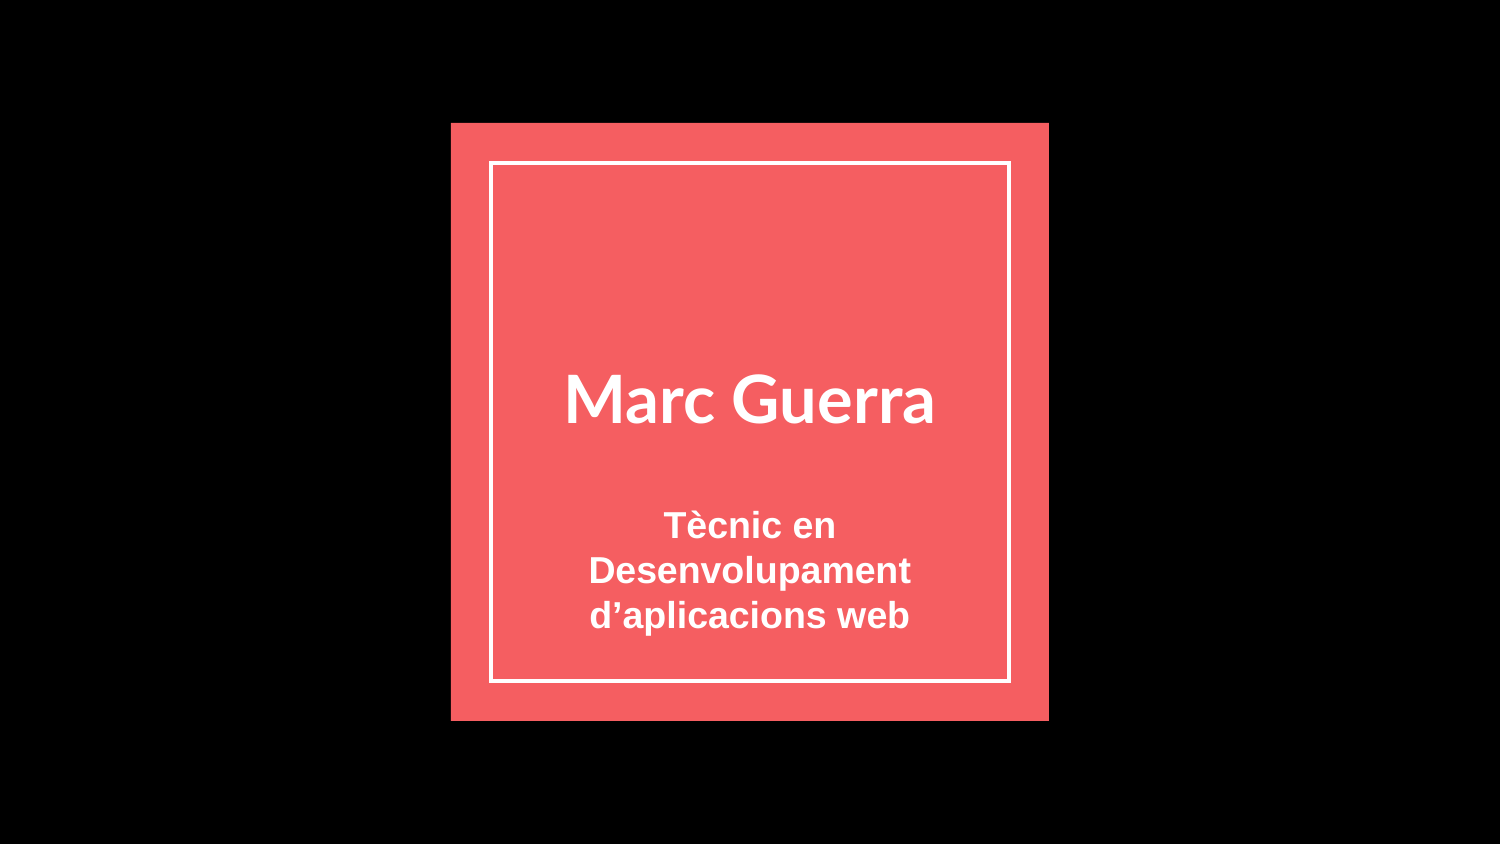

# Marc Guerra
Tècnic en Desenvolupament d’aplicacions web